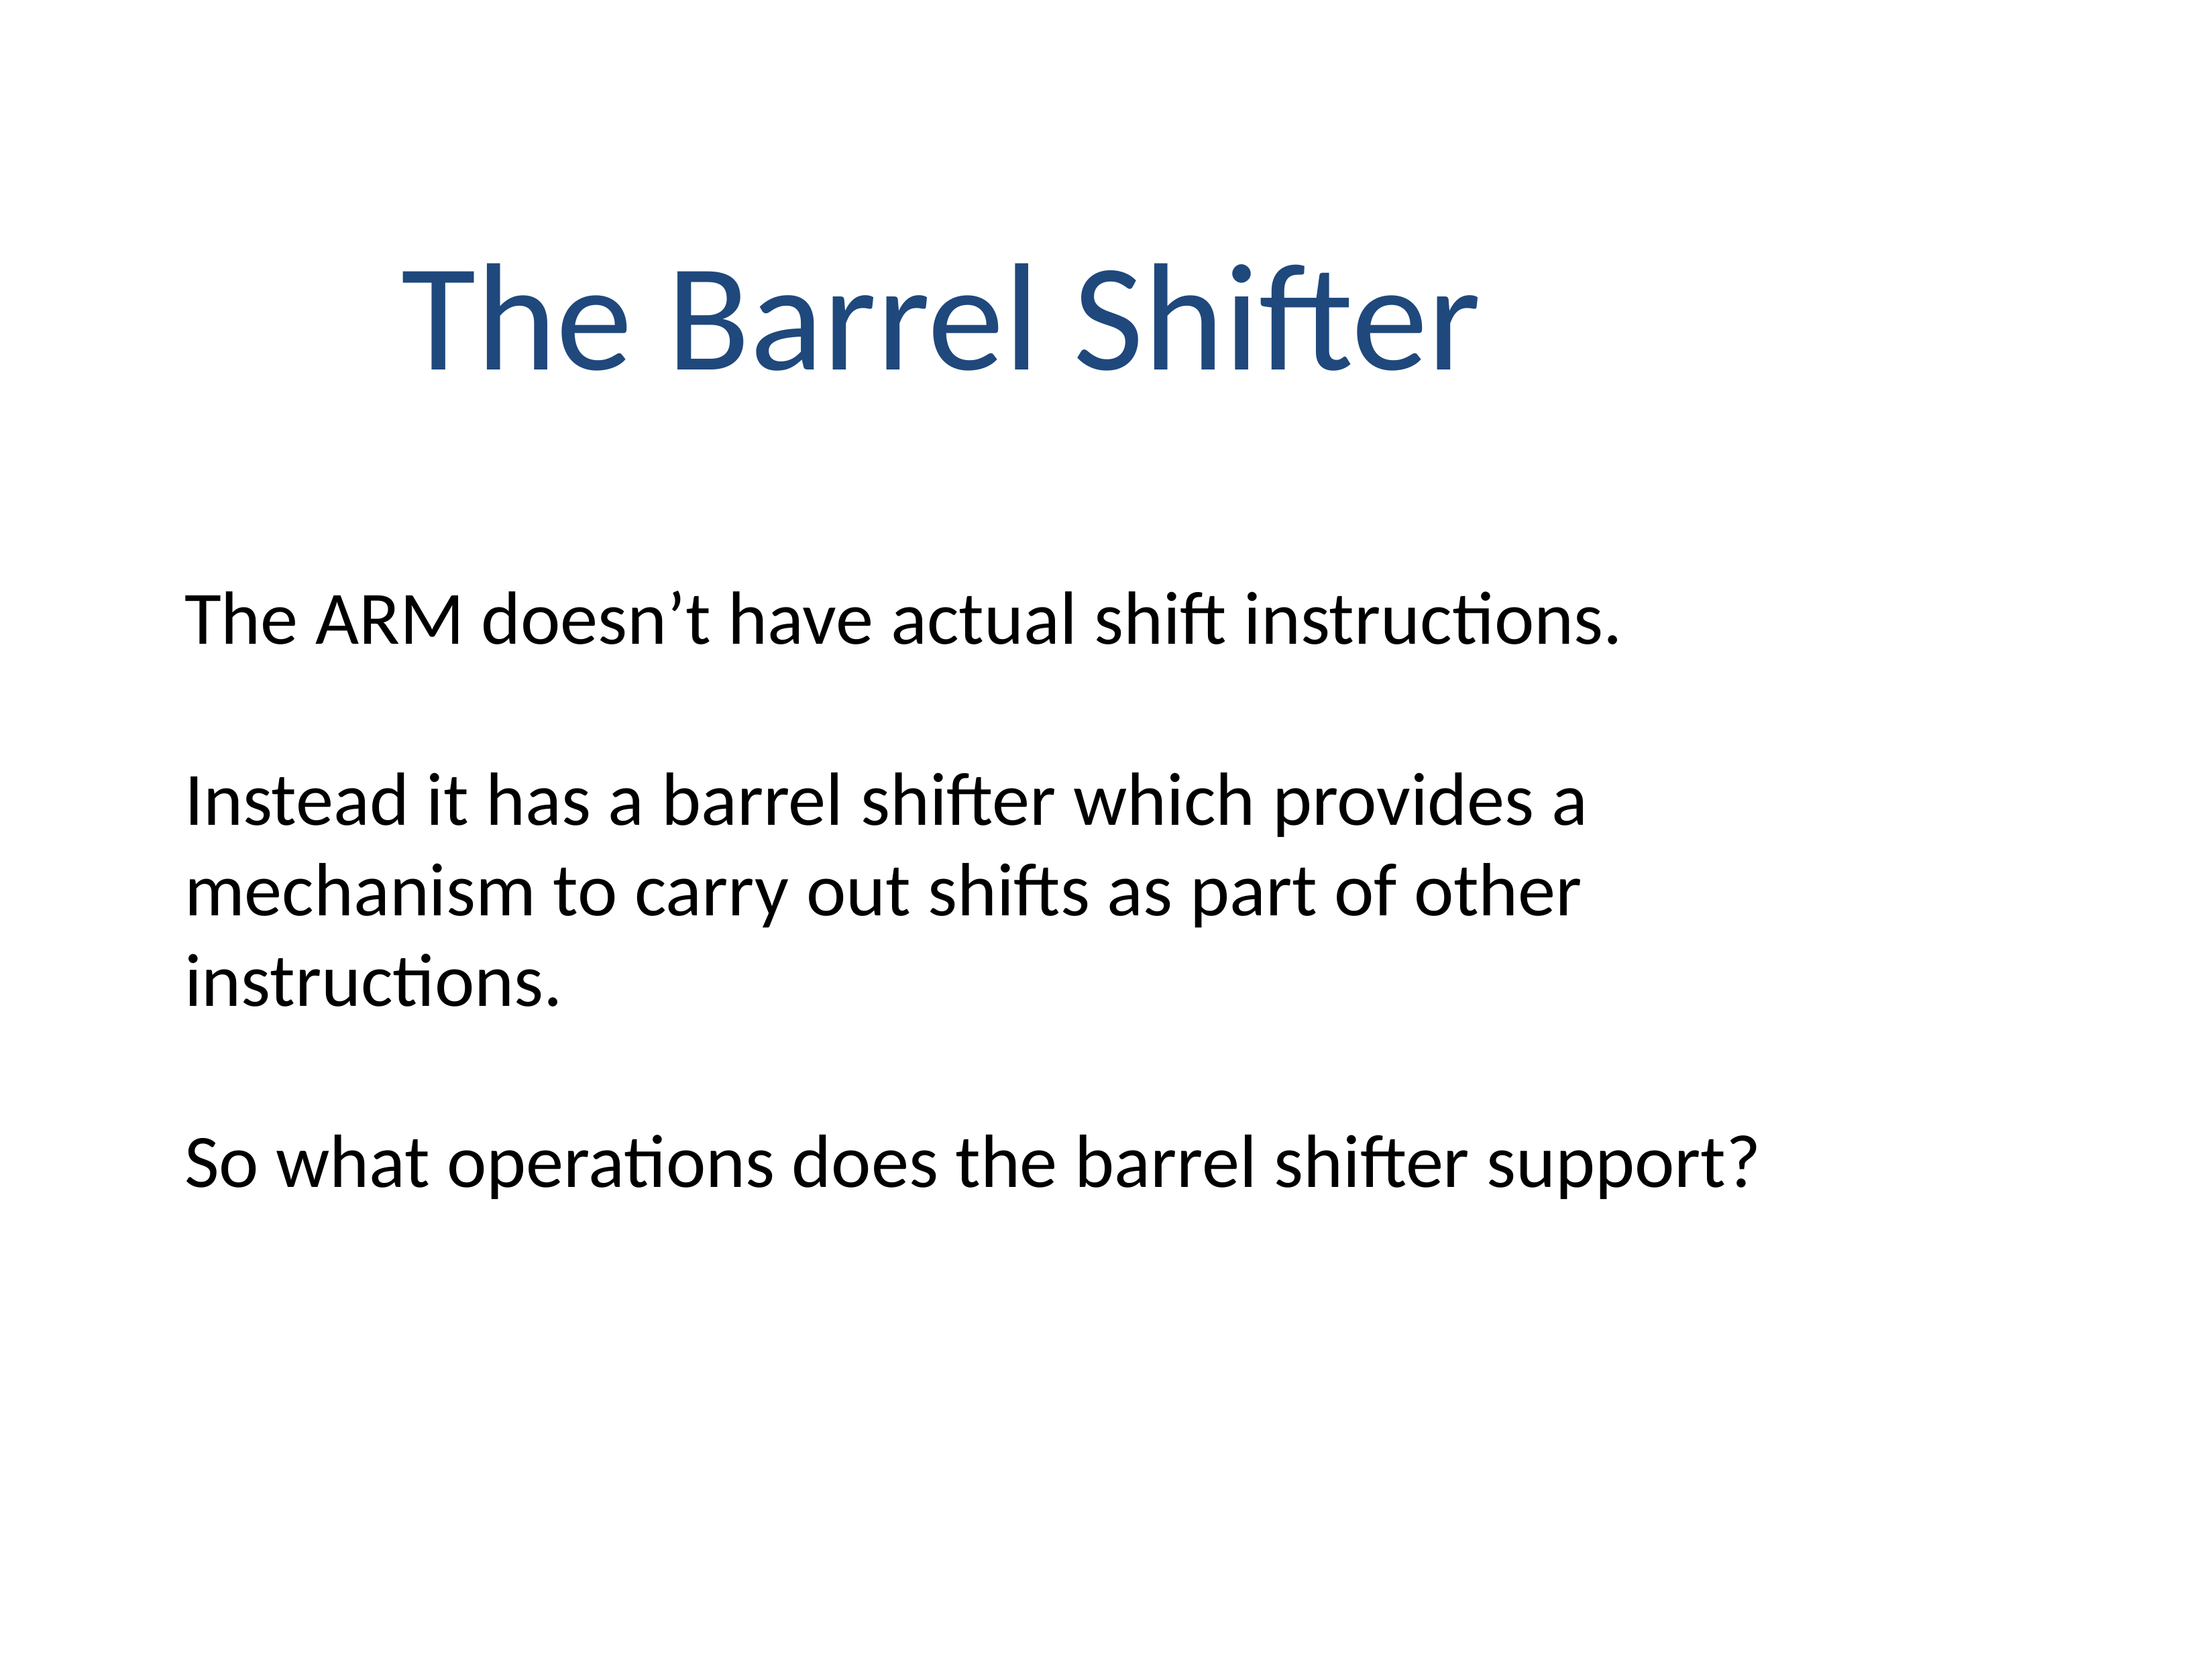

The Barrel Shifter
The ARM doesn’t have actual shift instructions.

Instead it has a barrel shifter which provides a mechanism to carry out shifts as part of other instructions.

So what operations does the barrel shifter support?